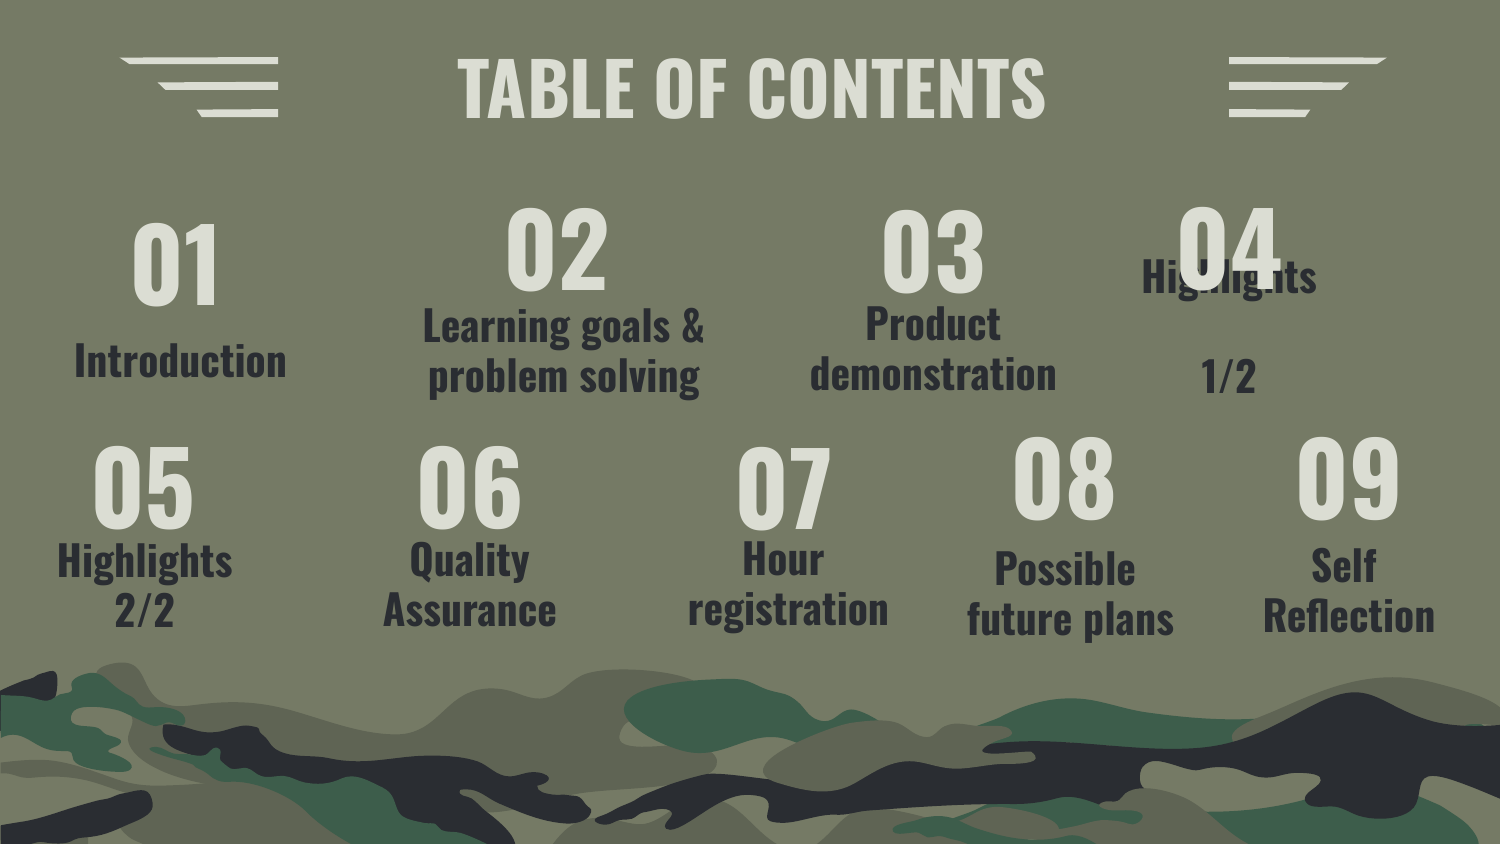

TABLE OF CONTENTS

04
Highlights
1/2
02
Learning goals & problem solving
03
Product demonstration
01
Introduction
08
Possible
future plans
09
Self
Reflection
05
Highlights 2/2
06
Quality Assurance
07
Hour
registration